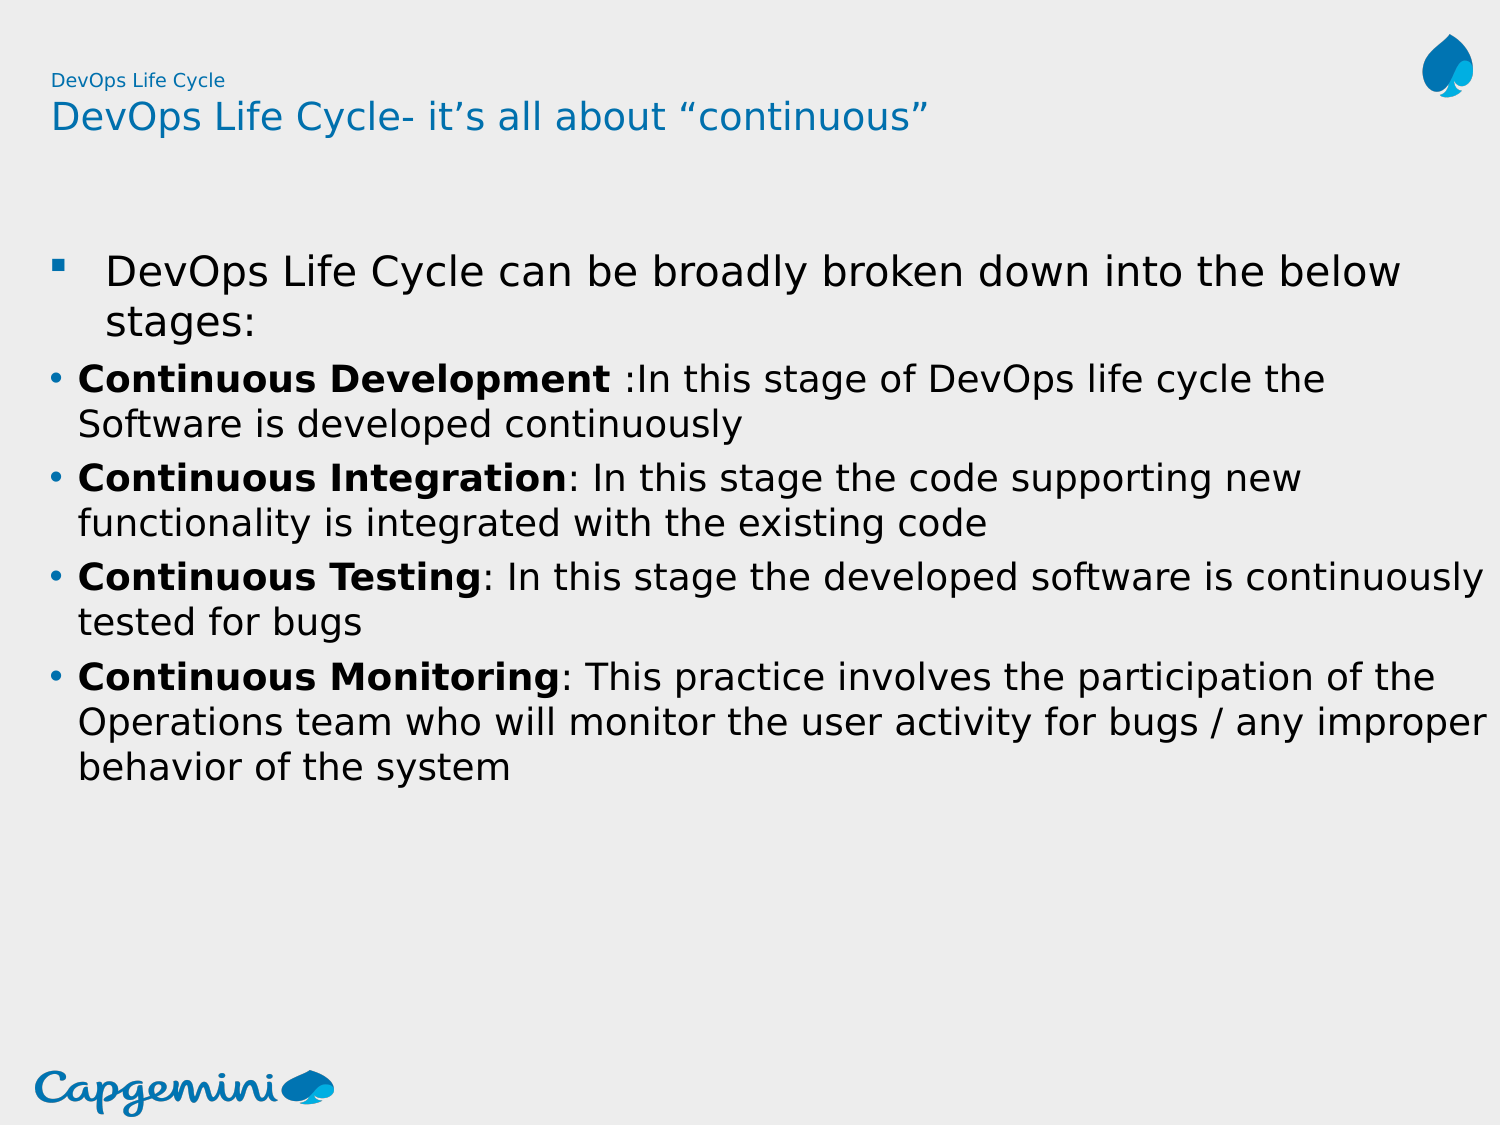

# DevOps Life Cycle DevOps Life Cycle- it’s all about “continuous”
DevOps Life Cycle can be broadly broken down into the below stages:
Continuous Development :In this stage of DevOps life cycle the Software is developed continuously
Continuous Integration: In this stage the code supporting new functionality is integrated with the existing code
Continuous Testing: In this stage the developed software is continuously tested for bugs
Continuous Monitoring: This practice involves the participation of the Operations team who will monitor the user activity for bugs / any improper behavior of the system